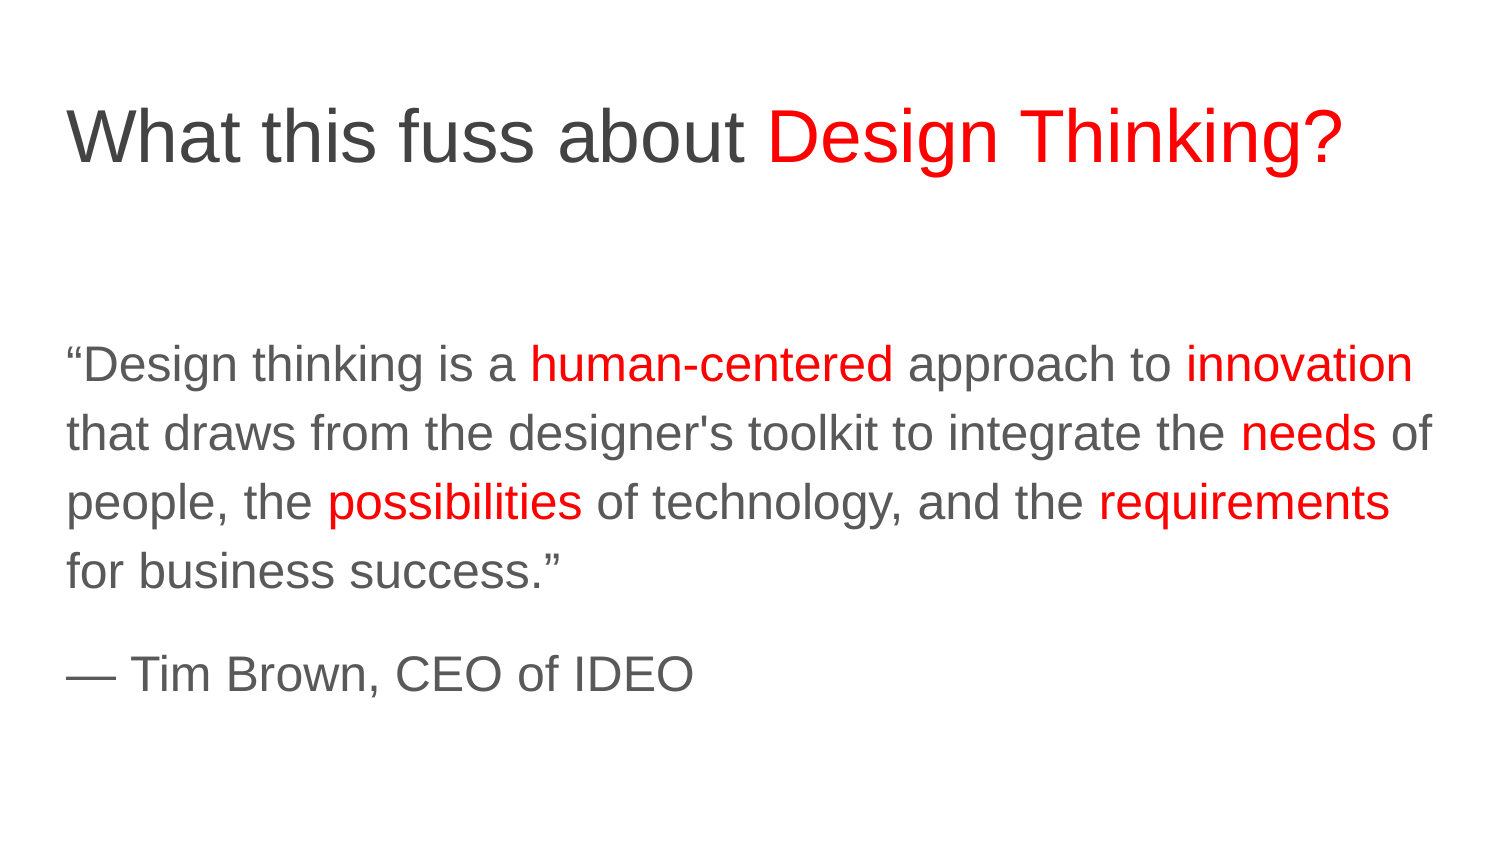

# What this fuss about Design Thinking?
“Design thinking is a human-centered approach to innovation that draws from the designer's toolkit to integrate the needs of people, the possibilities of technology, and the requirements for business success.”
— Tim Brown, CEO of IDEO